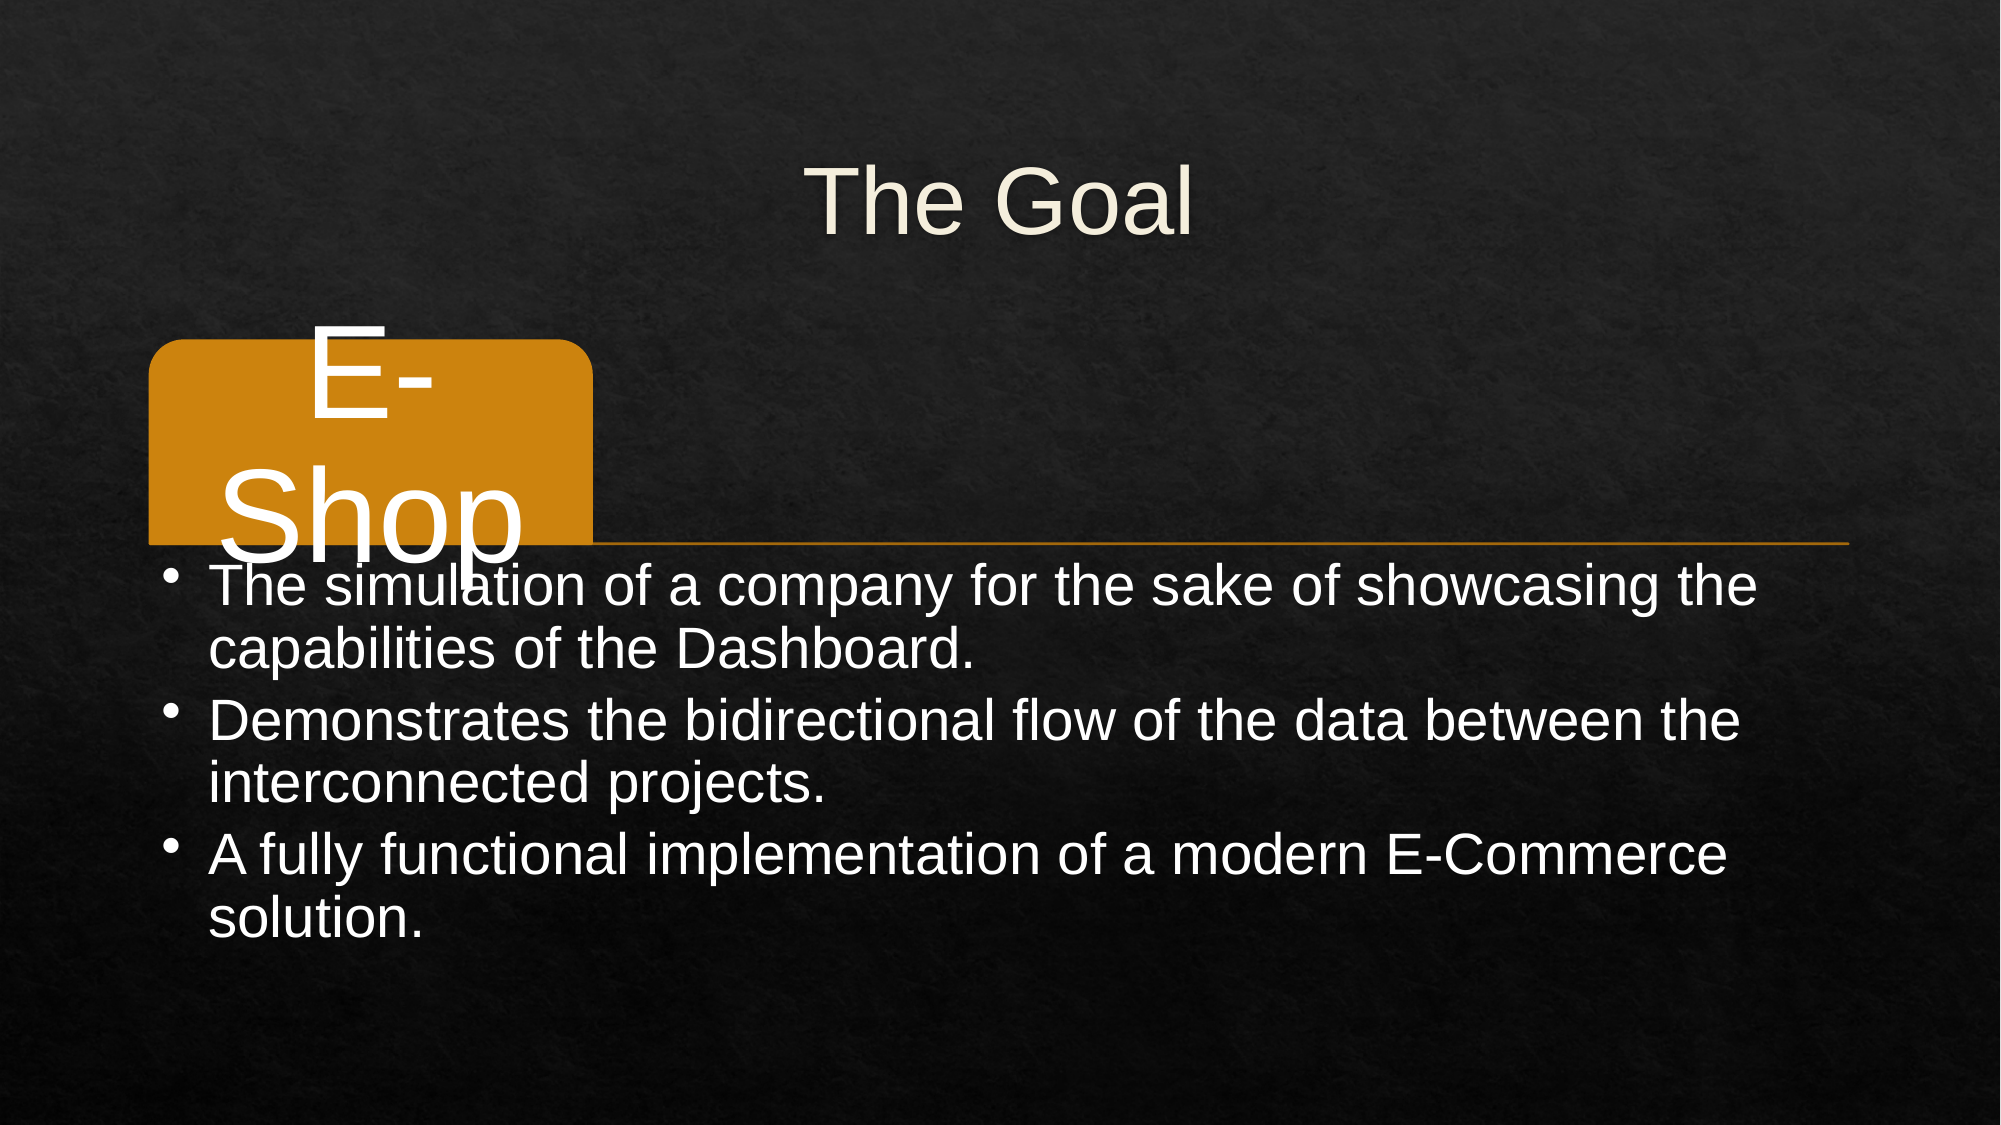

# The Goal

E-Shop
The simulation of a company for the sake of showcasing the capabilities of the Dashboard.
Demonstrates the bidirectional flow of the data between the interconnected projects.
A fully functional implementation of a modern E-Commerce solution.